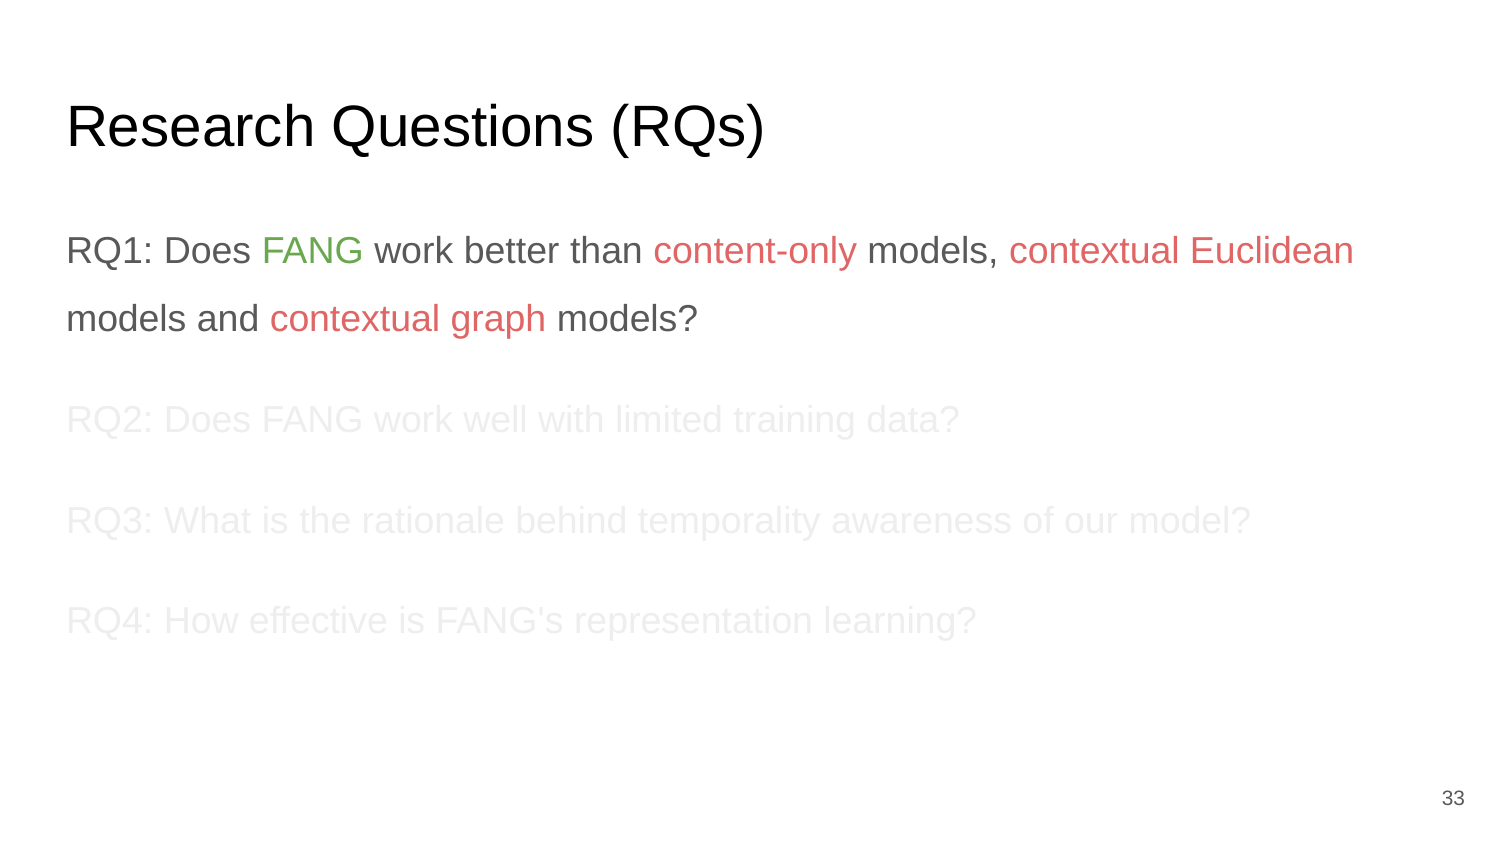

# Research Questions (RQs)
RQ1: Does FANG work better than content-only models, contextual Euclidean models and contextual graph models?
RQ2: Does FANG work well with limited training data?
RQ3: What is the rationale behind temporality awareness of our model?
RQ4: How effective is FANG's representation learning?
33